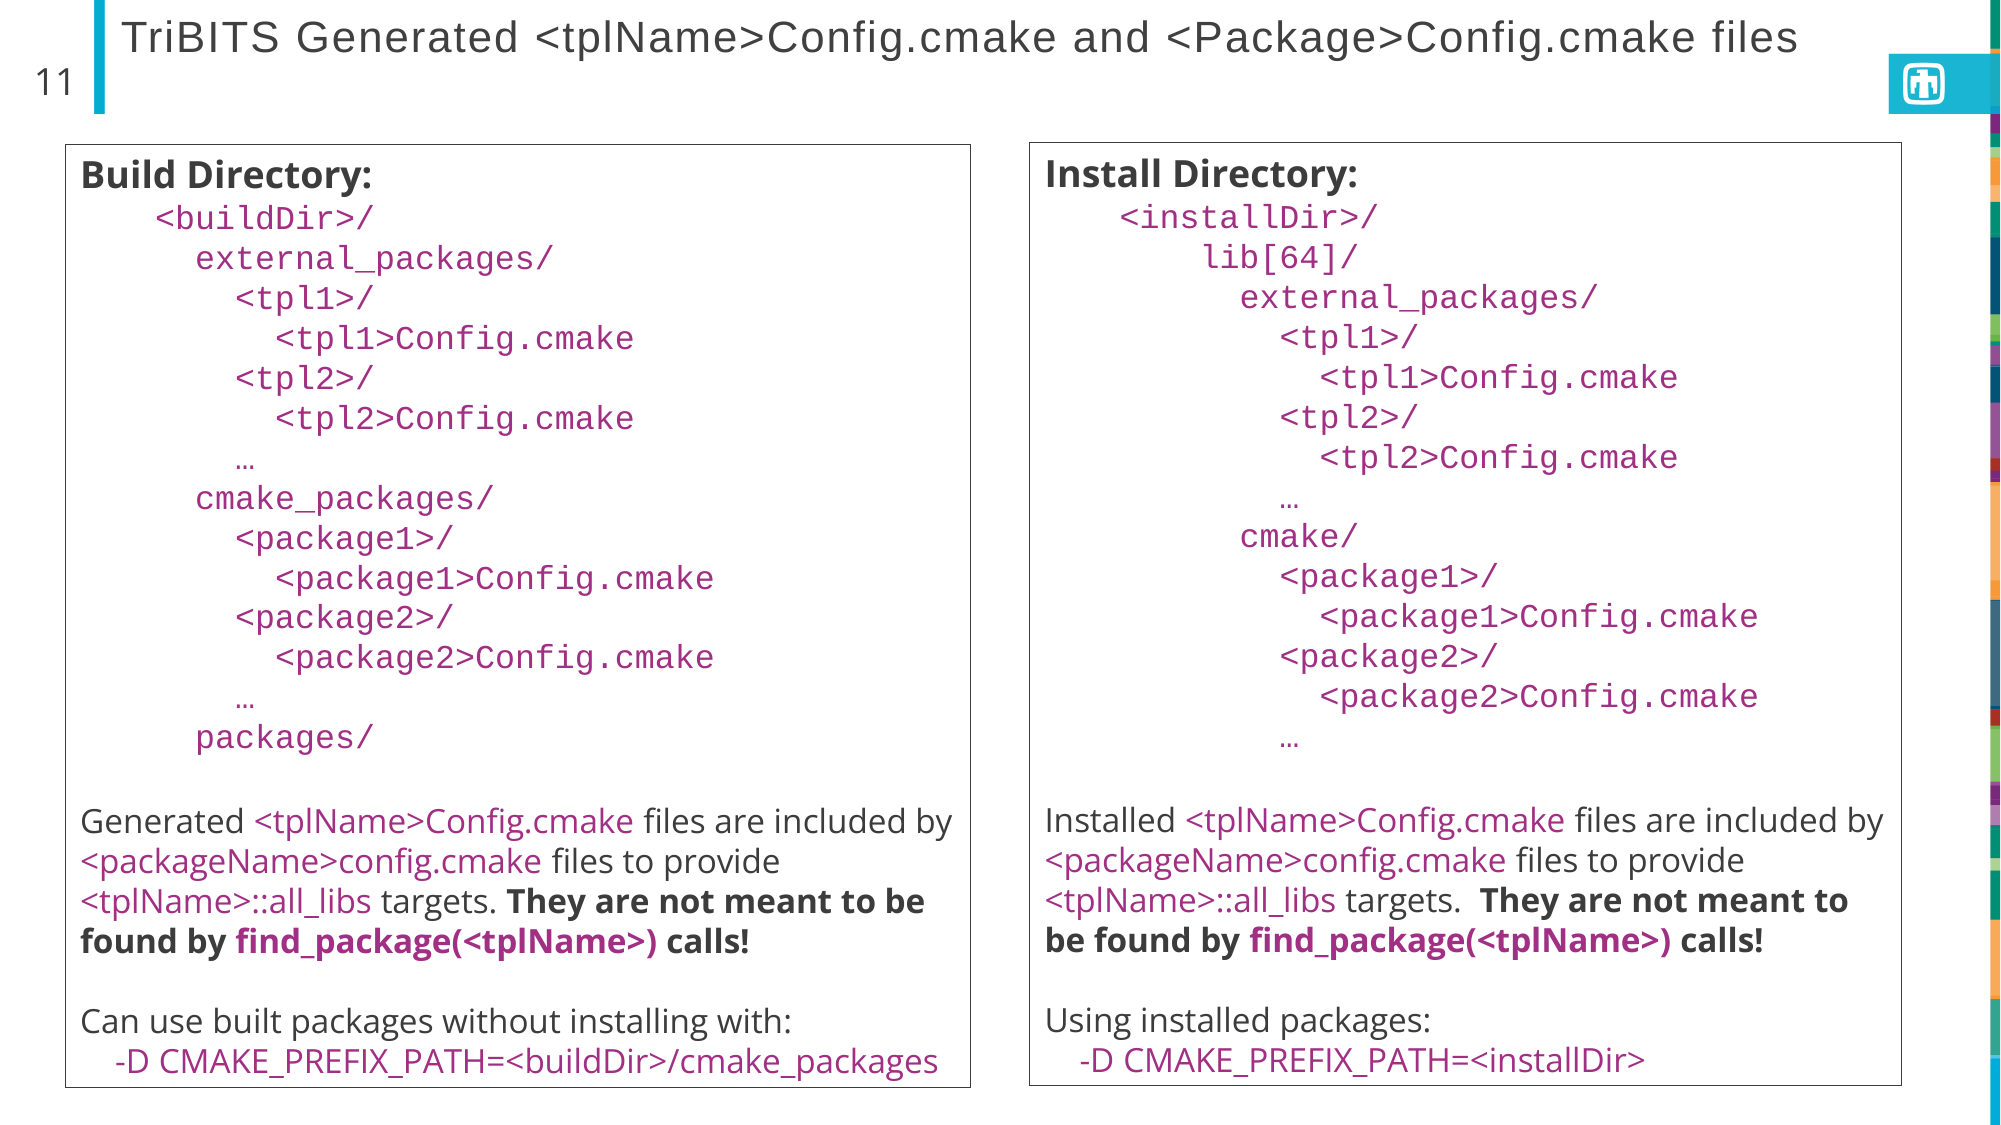

# TriBITS Generated <tplName>Config.cmake and <Package>Config.cmake files
11
11
Install Directory:
<installDir>/
    lib[64]/
      external_packages/
        <tpl1>/
          <tpl1>Config.cmake
        <tpl2>/
          <tpl2>Config.cmake
        …
      cmake/
        <package1>/
          <package1>Config.cmake
        <package2>/
          <package2>Config.cmake
        …

Installed <tplName>Config.cmake files are included by <packageName>config.cmake files to provide <tplName>::all_libs targets.  They are not meant to be found by find_package(<tplName>) calls!

Using installed packages:
    -D CMAKE_PREFIX_PATH=<installDir>
Build Directory:
<buildDir>/
  external_packages/
    <tpl1>/
      <tpl1>Config.cmake
    <tpl2>/
      <tpl2>Config.cmake
    …
  cmake_packages/
    <package1>/
      <package1>Config.cmake
    <package2>/
      <package2>Config.cmake
    …
  packages/

Generated <tplName>Config.cmake files are included by <packageName>config.cmake files to provide <tplName>::all_libs targets. They are not meant to be found by find_package(<tplName>) calls!

Can use built packages without installing with:
    -D CMAKE_PREFIX_PATH=<buildDir>/cmake_packages